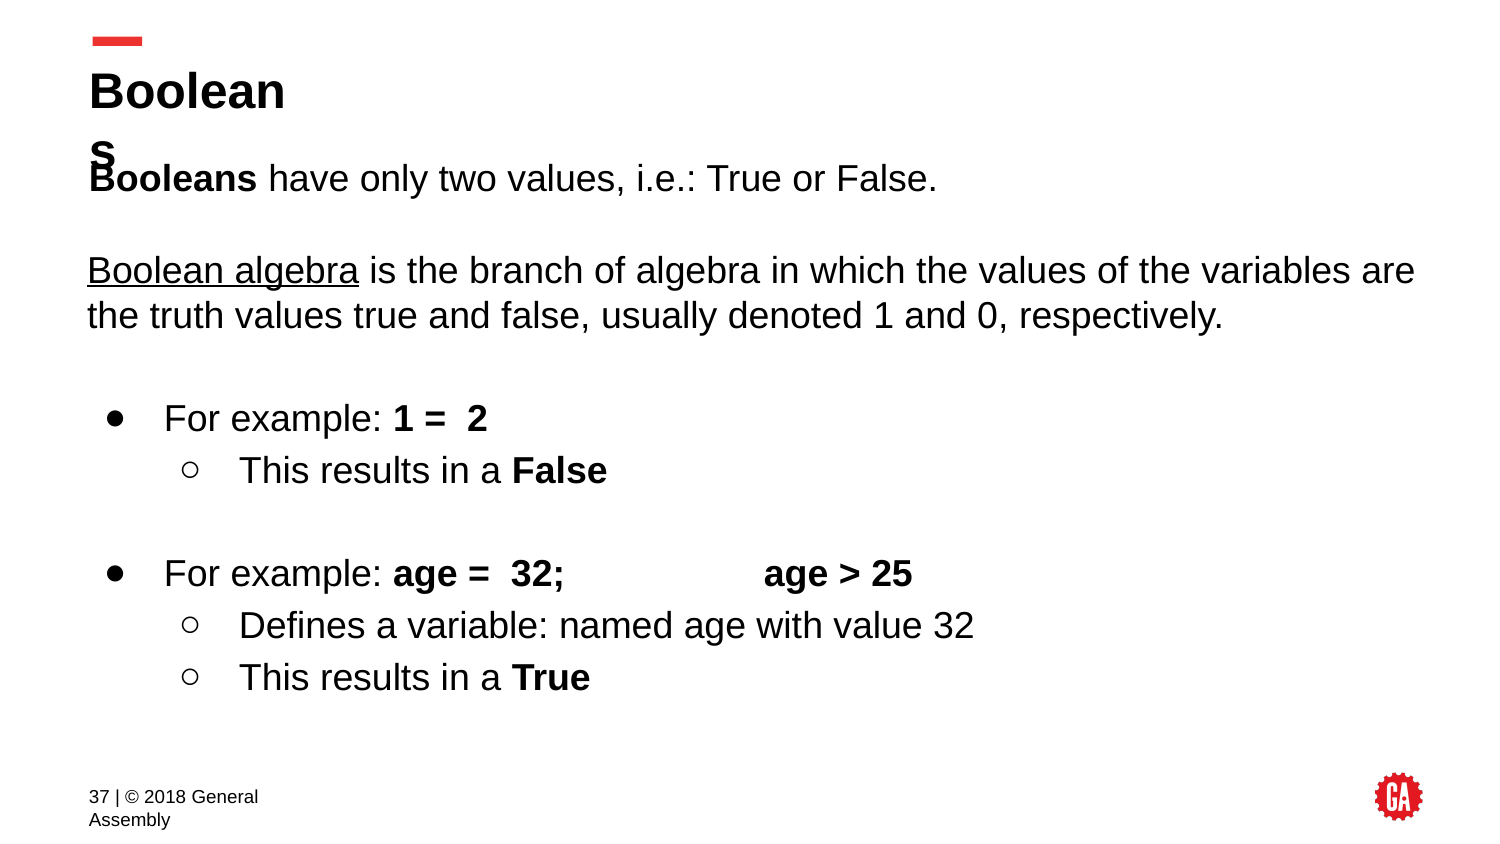

# Booleans
Booleans have only two values, i.e.: True or False.

Boolean algebra is the branch of algebra in which the values of the variables are the truth values true and false, usually denoted 1 and 0, respectively.

For example: 1 =  2
This results in a False

For example: age =  32;		age > 25
Deﬁnes a variable: named age with value 32
This results in a True
37 | © 2018 General Assembly